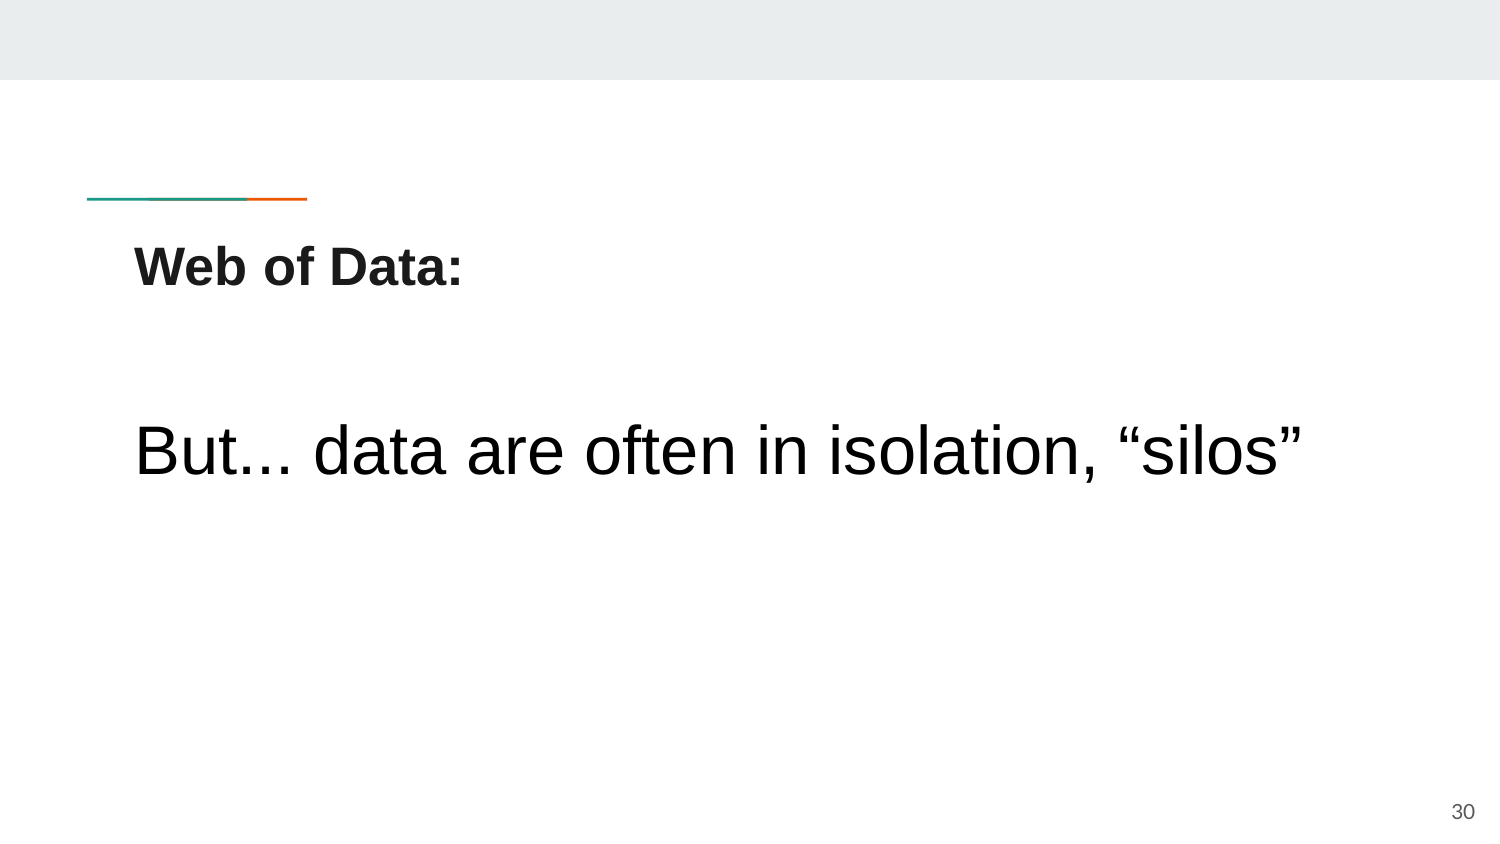

# Web of Data:

But... data are often in isolation, “silos”

30